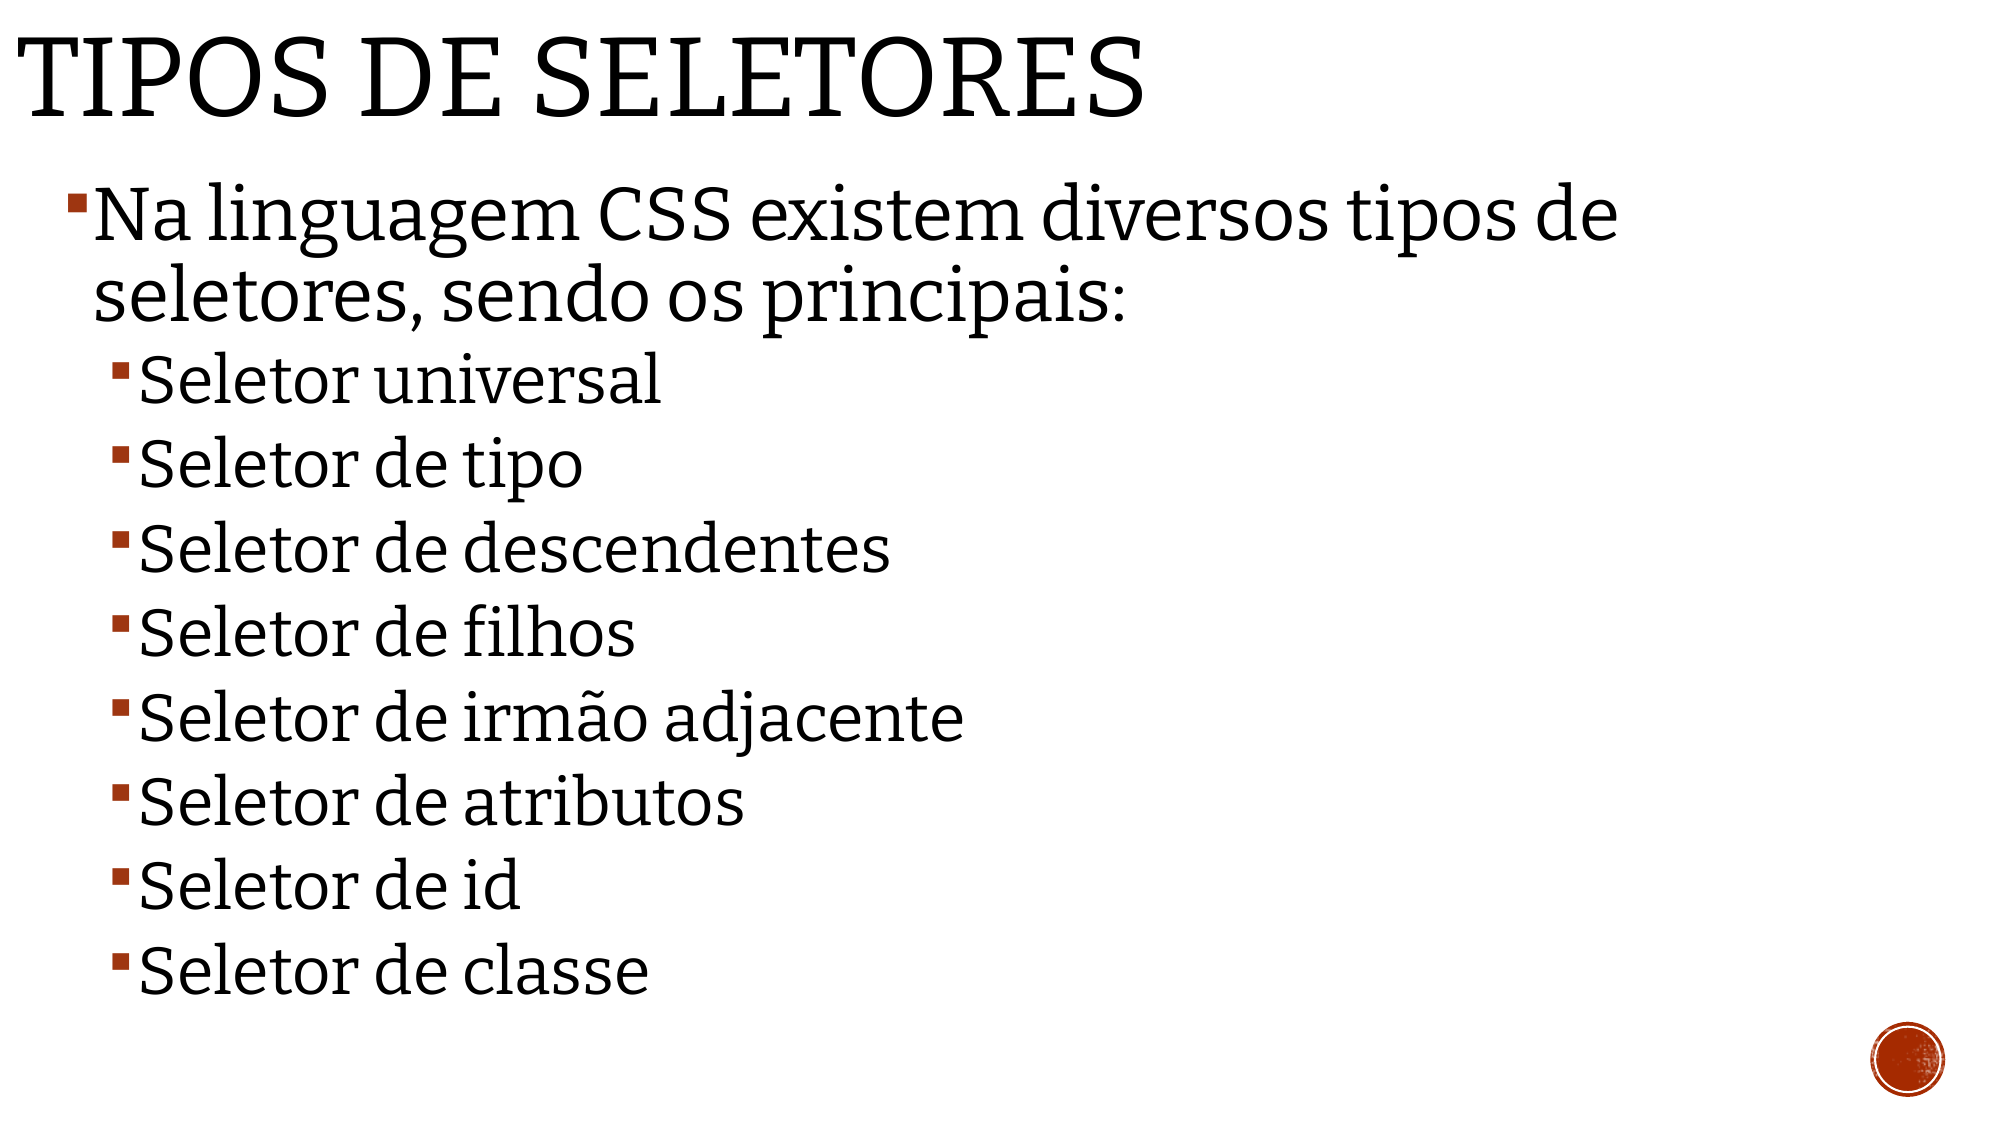

# Tipos de seletores
Na linguagem CSS existem diversos tipos de seletores, sendo os principais:
Seletor universal
Seletor de tipo
Seletor de descendentes
Seletor de filhos
Seletor de irmão adjacente
Seletor de atributos
Seletor de id
Seletor de classe